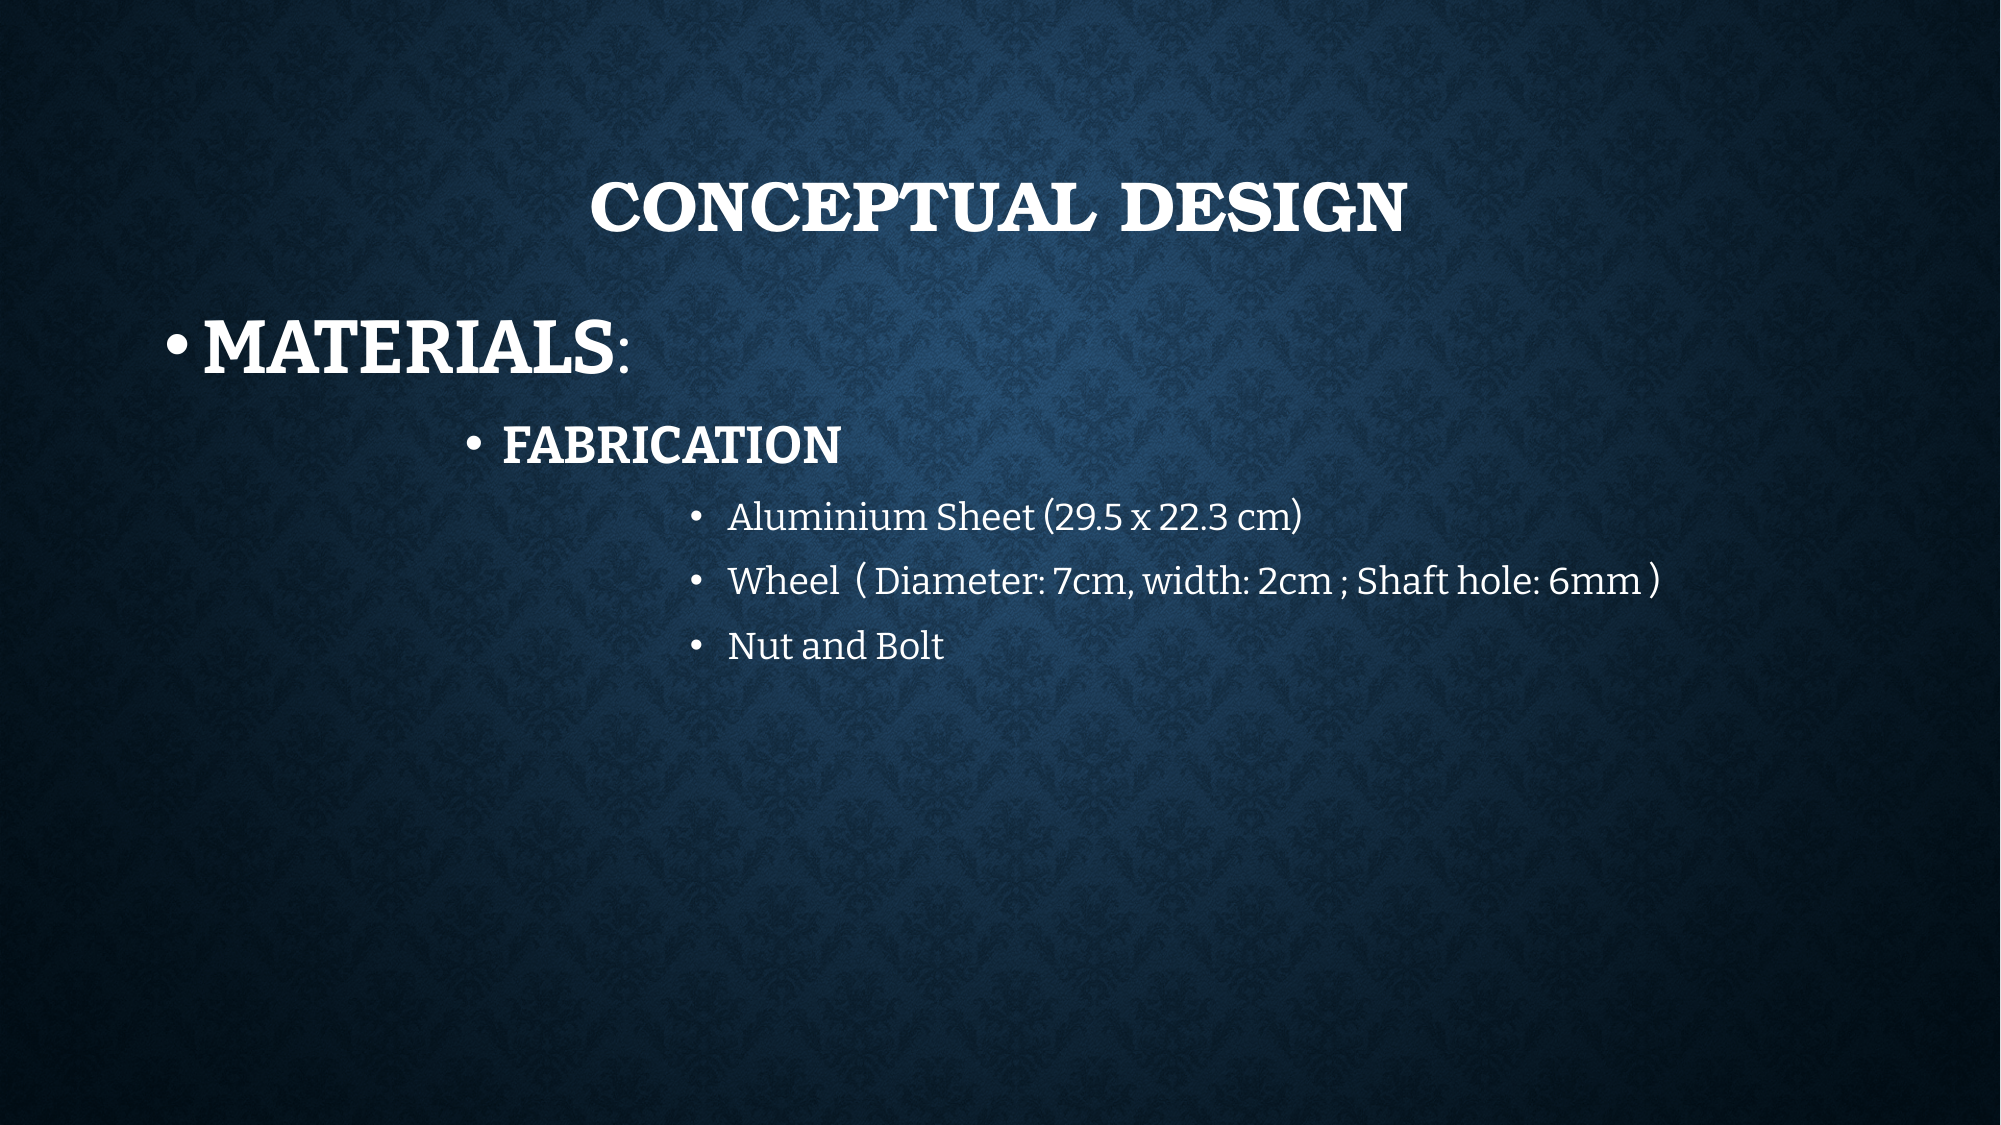

# CONCEPTUAL DESIGN
MATERIALS:
FABRICATION
Aluminium Sheet (29.5 x 22.3 cm)
Wheel  ( Diameter: 7cm, width: 2cm ; Shaft hole: 6mm )
Nut and Bolt